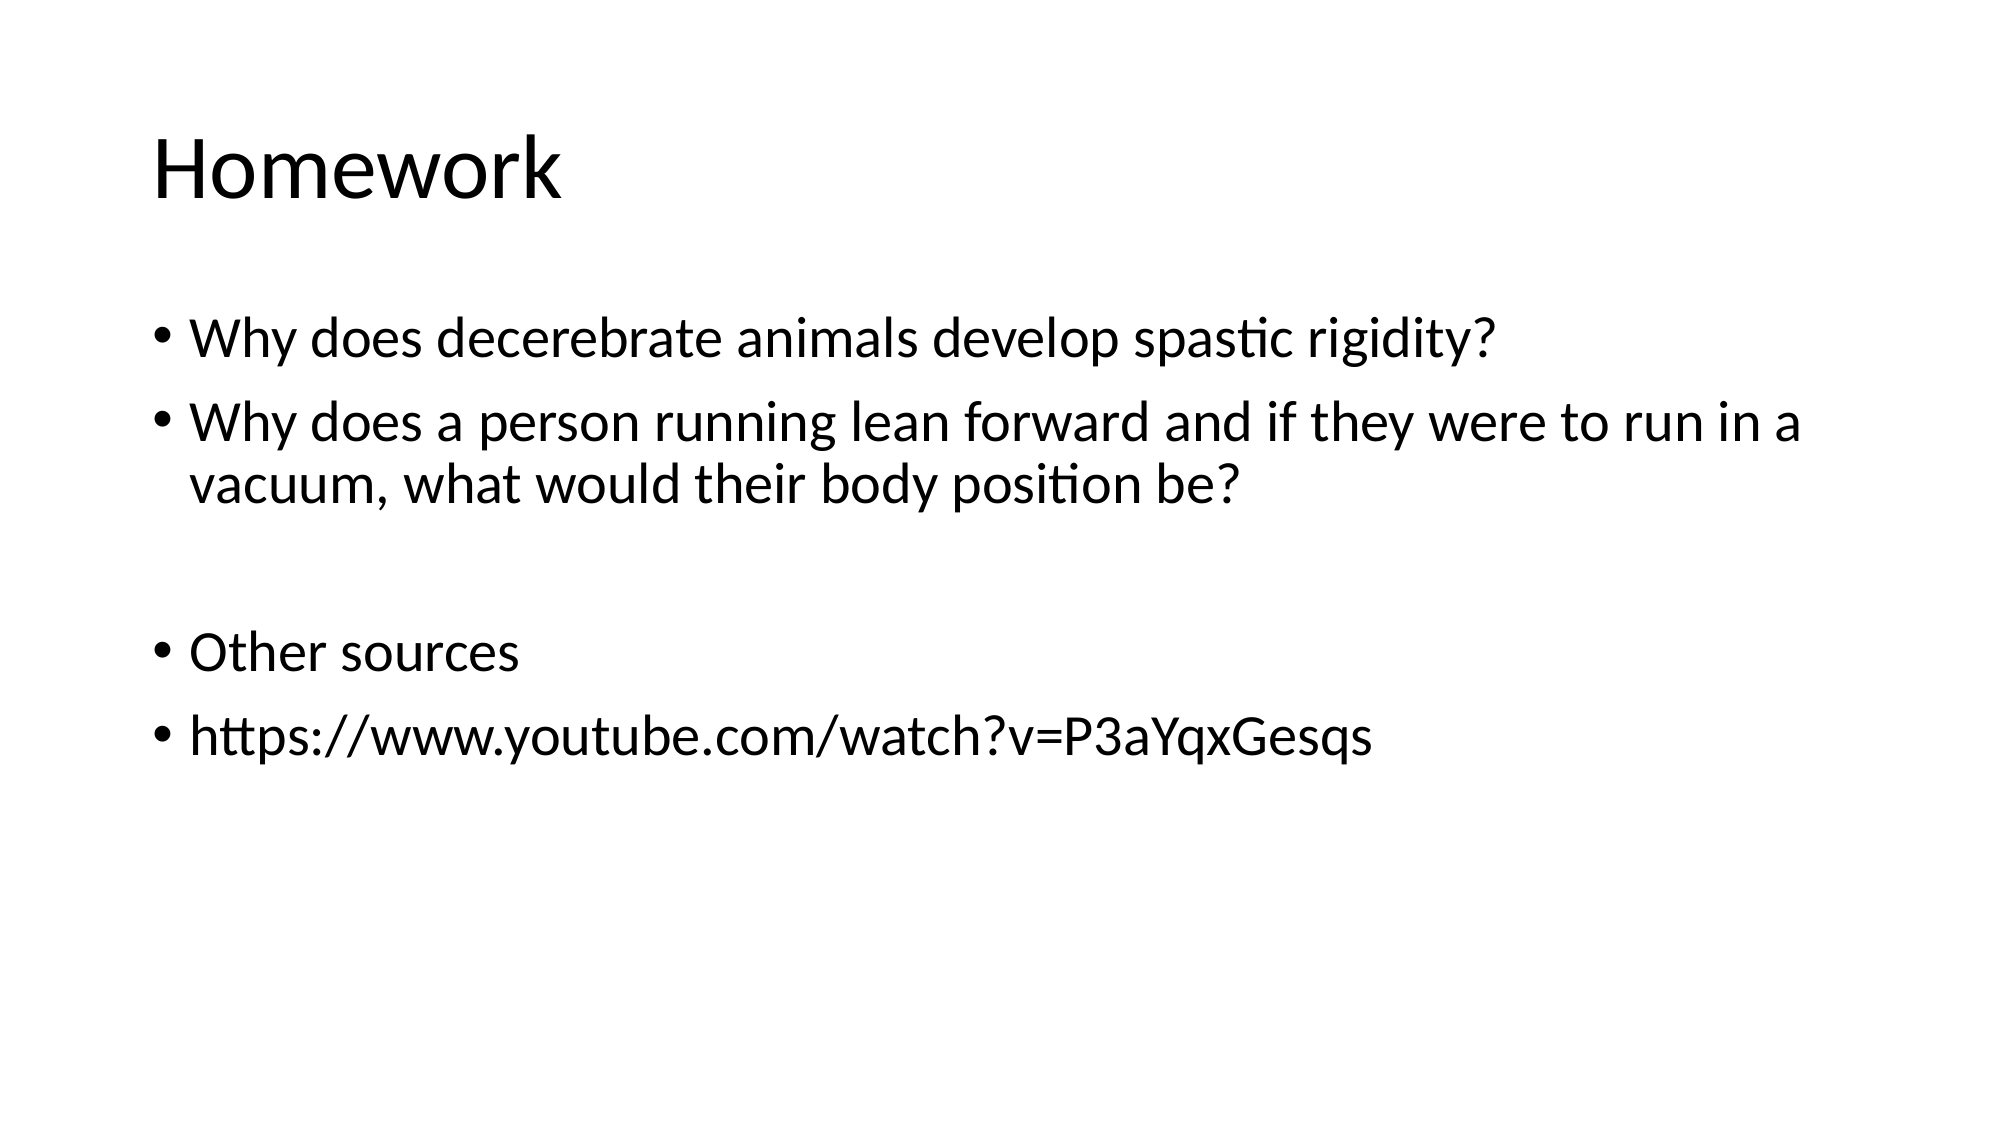

# Homework
Why does decerebrate animals develop spastic rigidity?
Why does a person running lean forward and if they were to run in a vacuum, what would their body position be?

Other sources
https://www.youtube.com/watch?v=P3aYqxGesqs